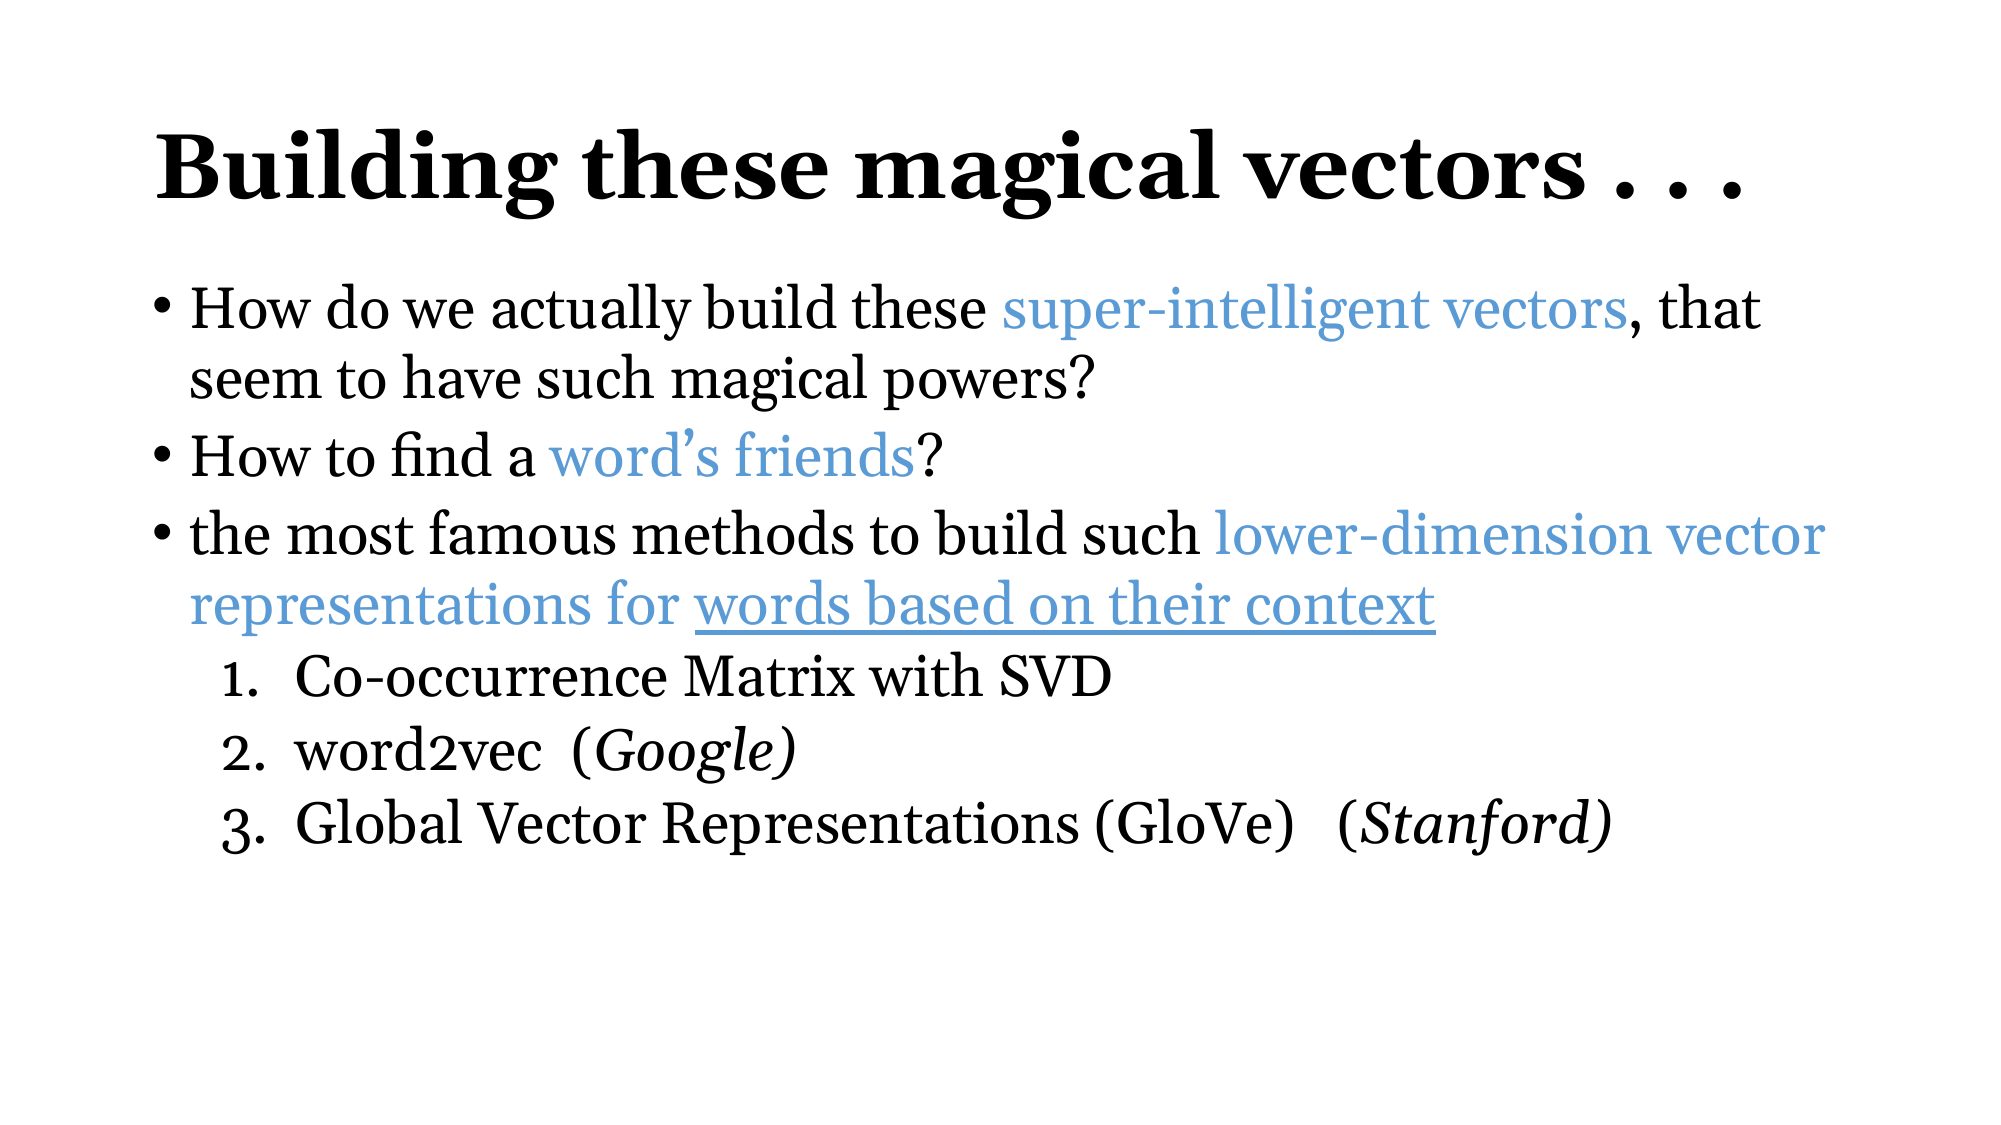

# Building these magical vectors . . .
How do we actually build these super-intelligent vectors, that seem to have such magical powers?
How to find a word’s friends?
the most famous methods to build such lower-dimension vector representations for words based on their context
Co-occurrence Matrix with SVD
word2vec  (Google)
Global Vector Representations (GloVe)   (Stanford)